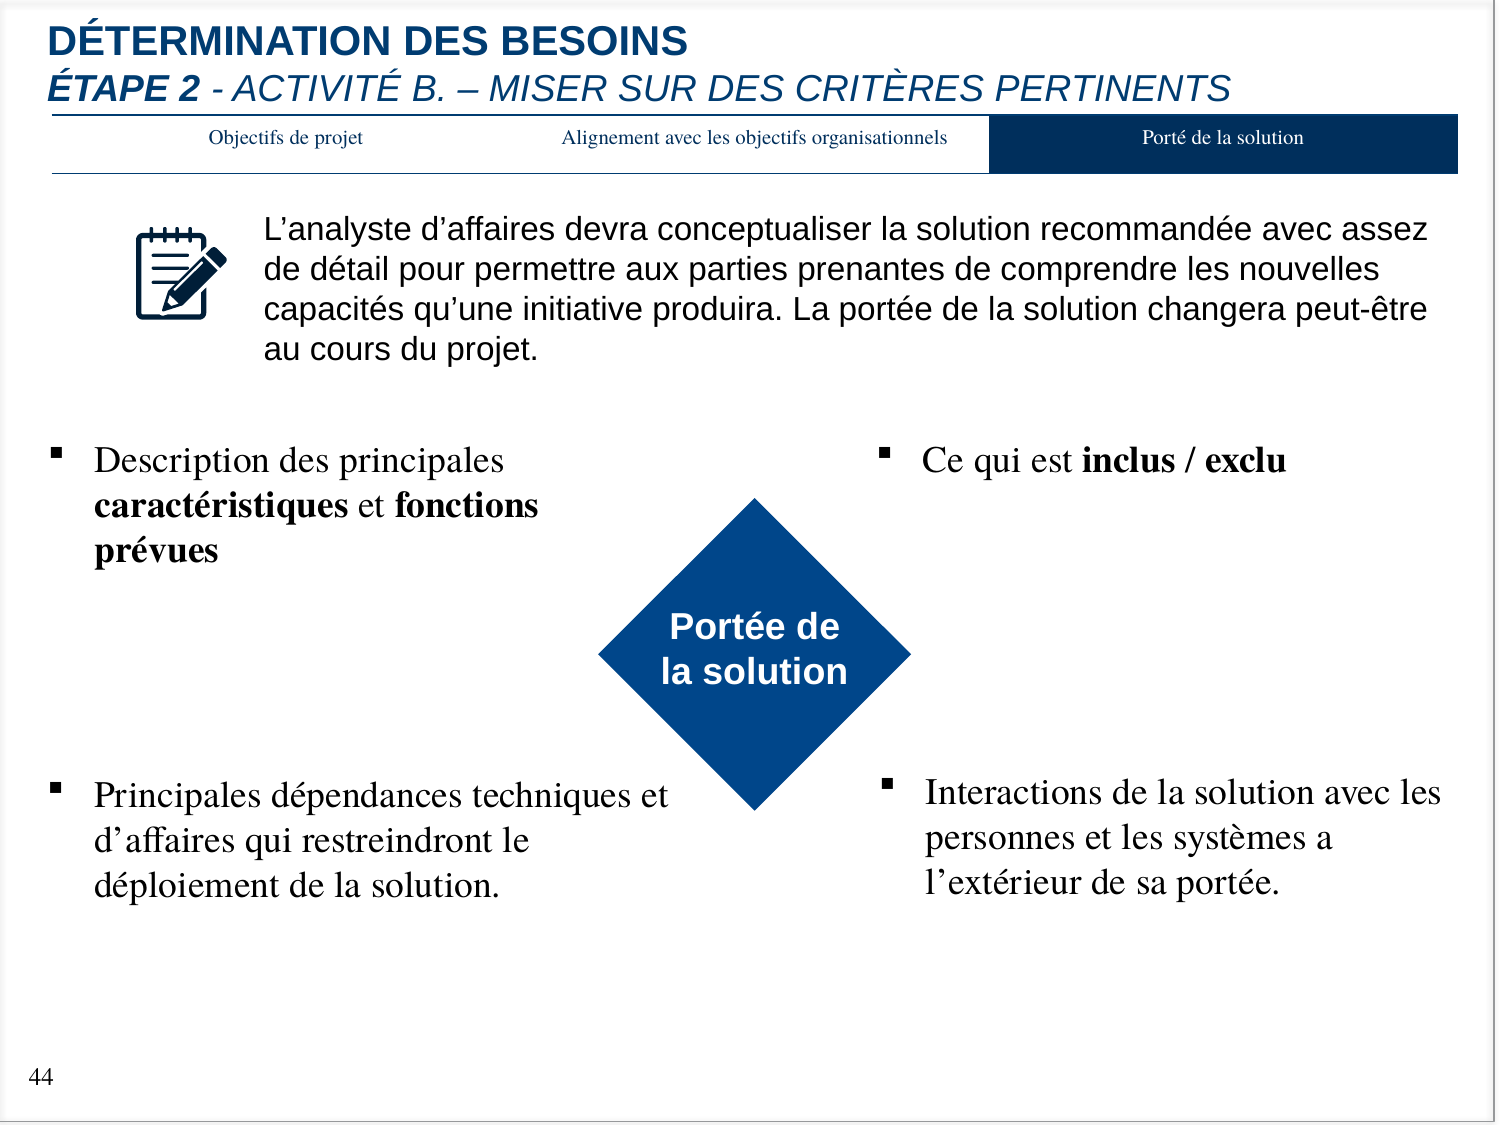

détermination des besoins
ÉTAPE 2 - Activité b. – MISER SUR DES CRITÈRES PERTINENTS
| Objectifs de projet | Alignement avec les objectifs organisationnels | Porté de la solution |
| --- | --- | --- |
L’analyste d’affaires devra conceptualiser la solution recommandée avec assez de détail pour permettre aux parties prenantes de comprendre les nouvelles capacités qu’une initiative produira. La portée de la solution changera peut-être au cours du projet.

Description des principales caractéristiques et fonctions prévues
Ce qui est inclus / exclu

Portée de la solution
Interactions de la solution avec les personnes et les systèmes a l’extérieur de sa portée.
Principales dépendances techniques et d’affaires qui restreindront le déploiement de la solution.